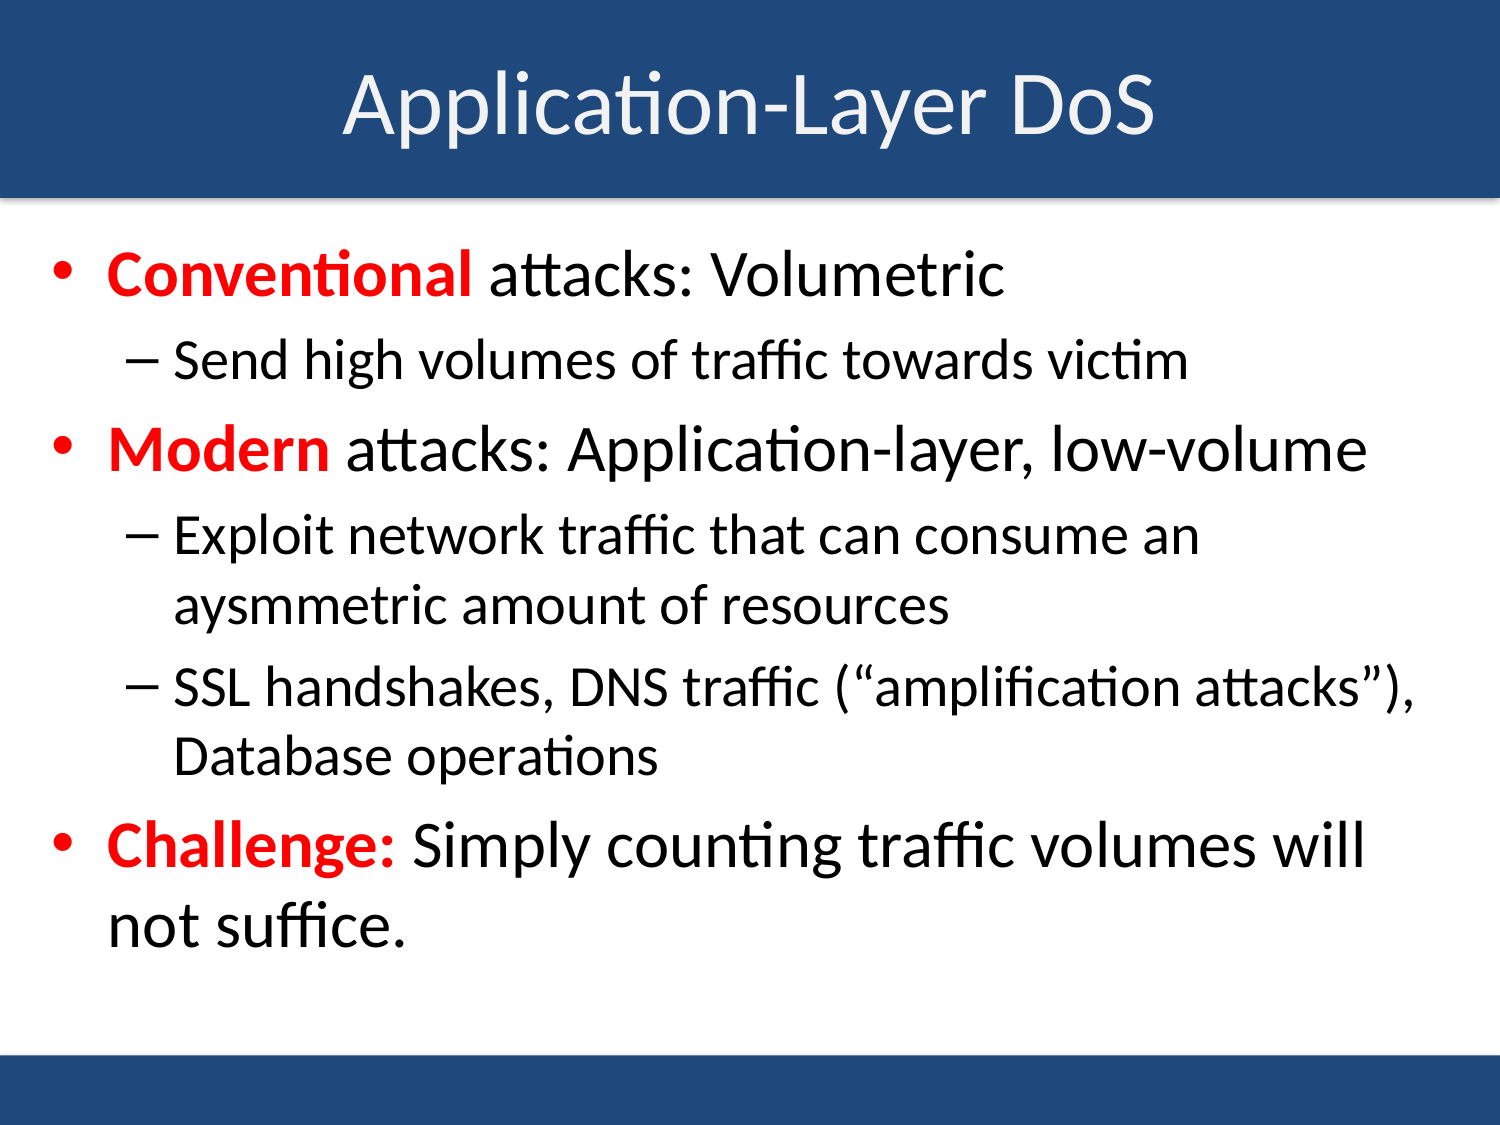

# Application-Layer DoS
Conventional attacks: Volumetric
Send high volumes of traffic towards victim
Modern attacks: Application-layer, low-volume
Exploit network traffic that can consume an aysmmetric amount of resources
SSL handshakes, DNS traffic (“amplification attacks”), Database operations
Challenge: Simply counting traffic volumes will not suffice.